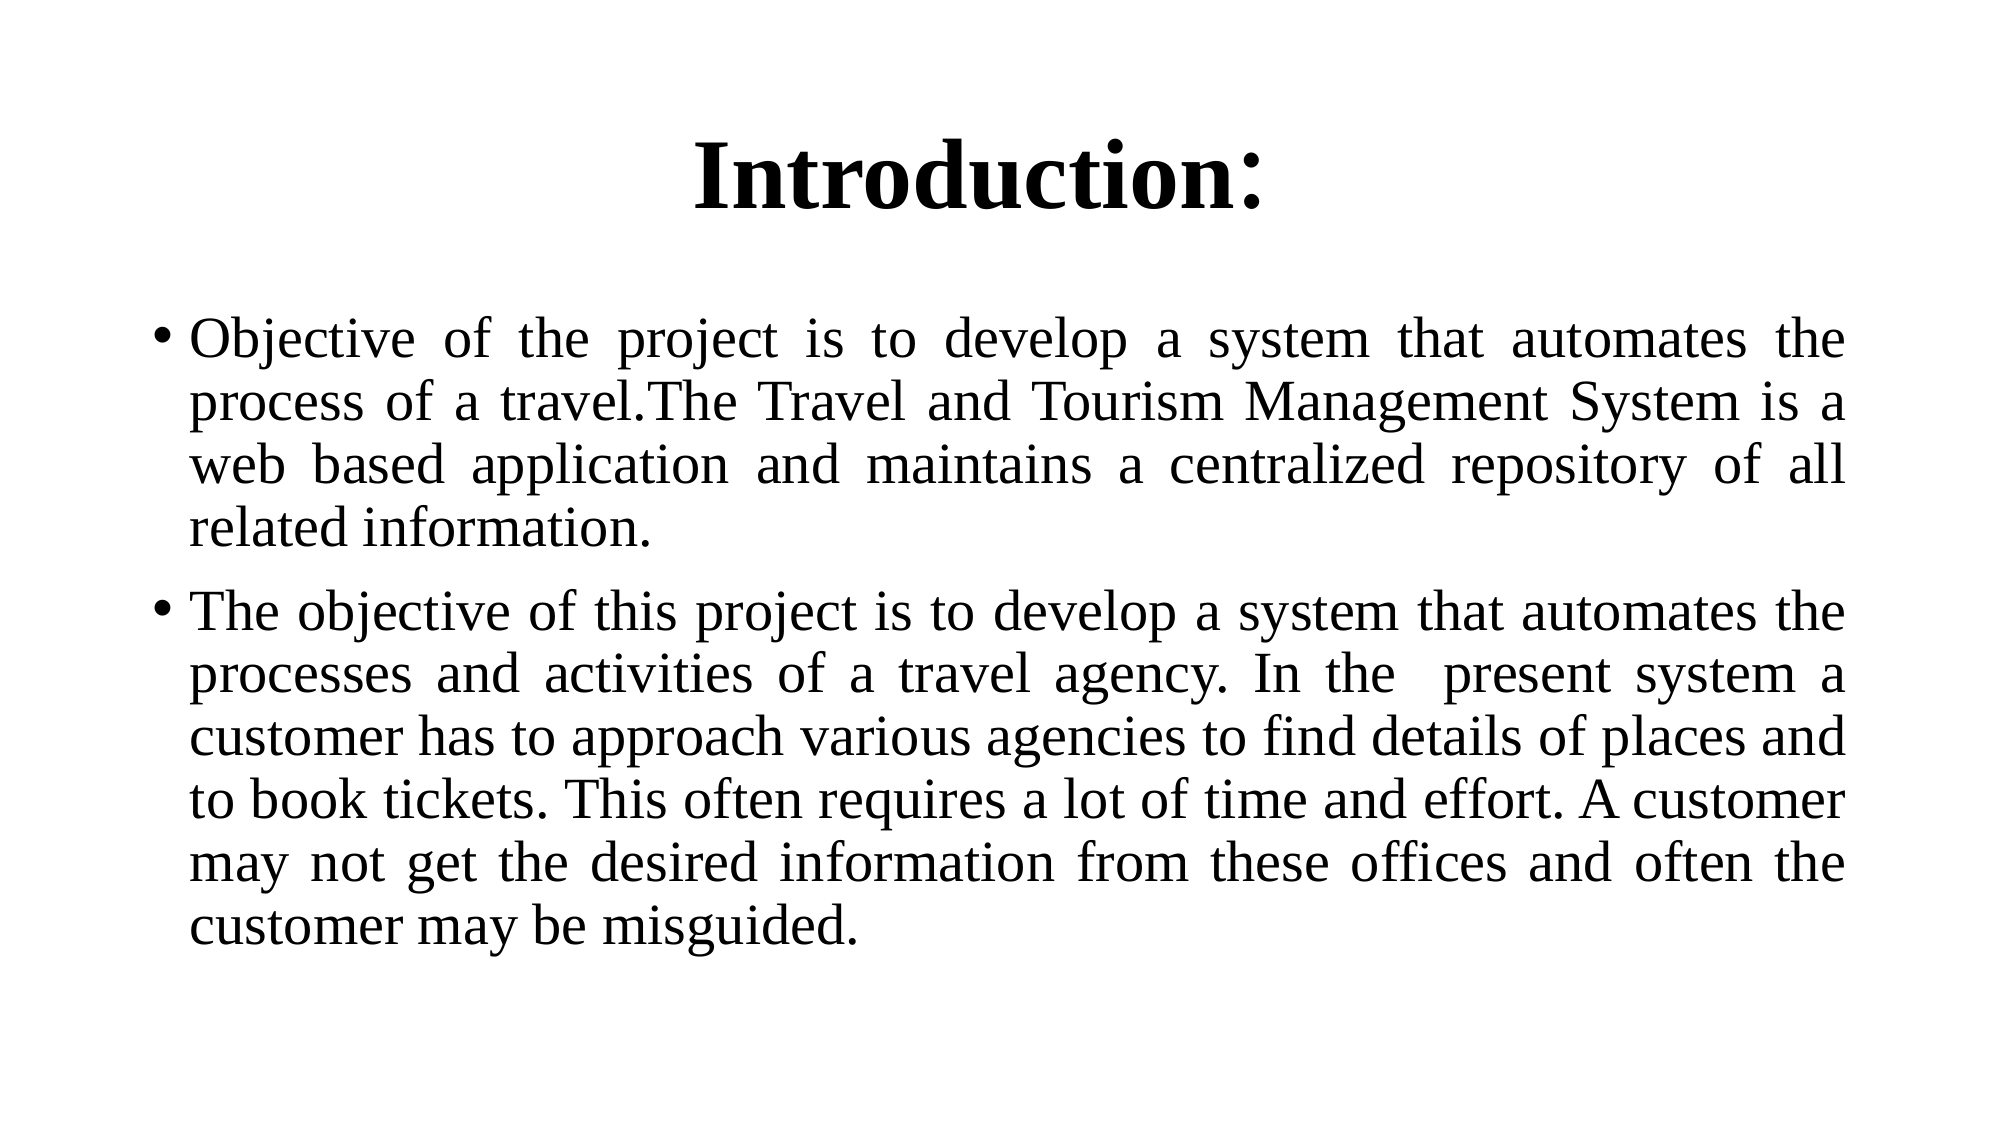

# Introduction:
Objective of the project is to develop a system that automates the process of a travel.The Travel and Tourism Management System is a web based application and maintains a centralized repository of all related information.
The objective of this project is to develop a system that automates the processes and activities of a travel agency. In the  present system a customer has to approach various agencies to find details of places and to book tickets. This often requires a lot of time and effort. A customer may not get the desired information from these offices and often the customer may be misguided.